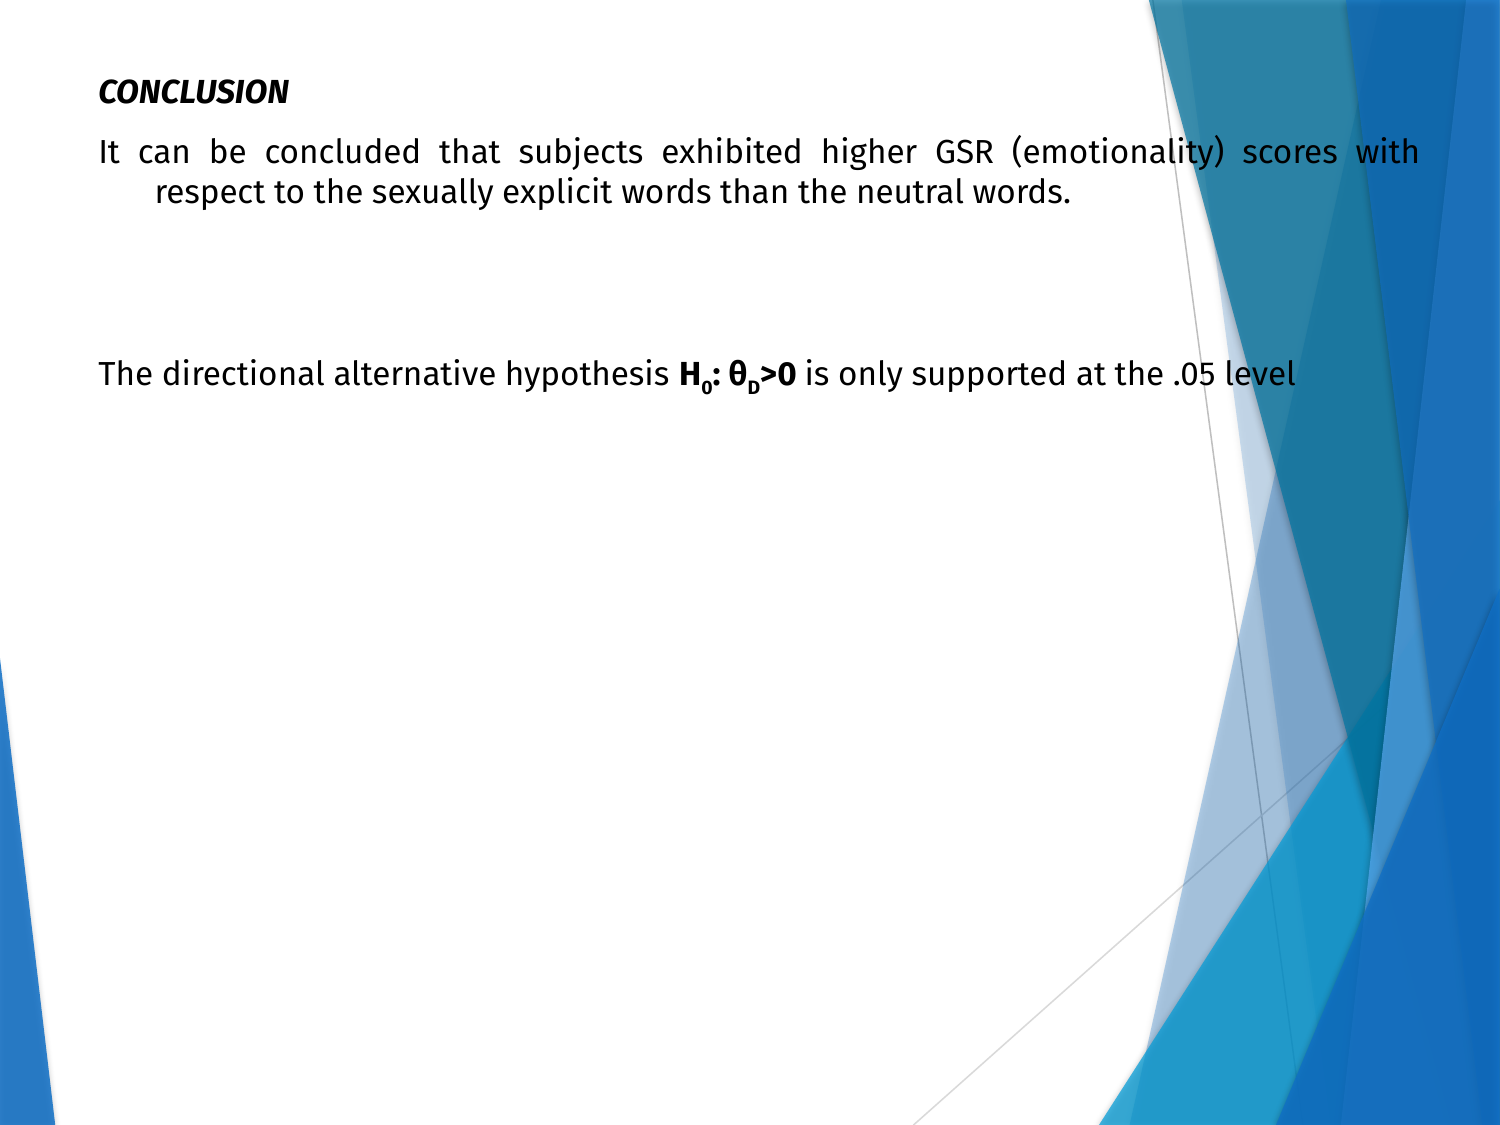

CONCLUSION
It can be concluded that subjects exhibited higher GSR (emotionality) scores with respect to the sexually explicit words than the neutral words.

The directional alternative hypothesis H0: θD>0 is only supported at the .05 level